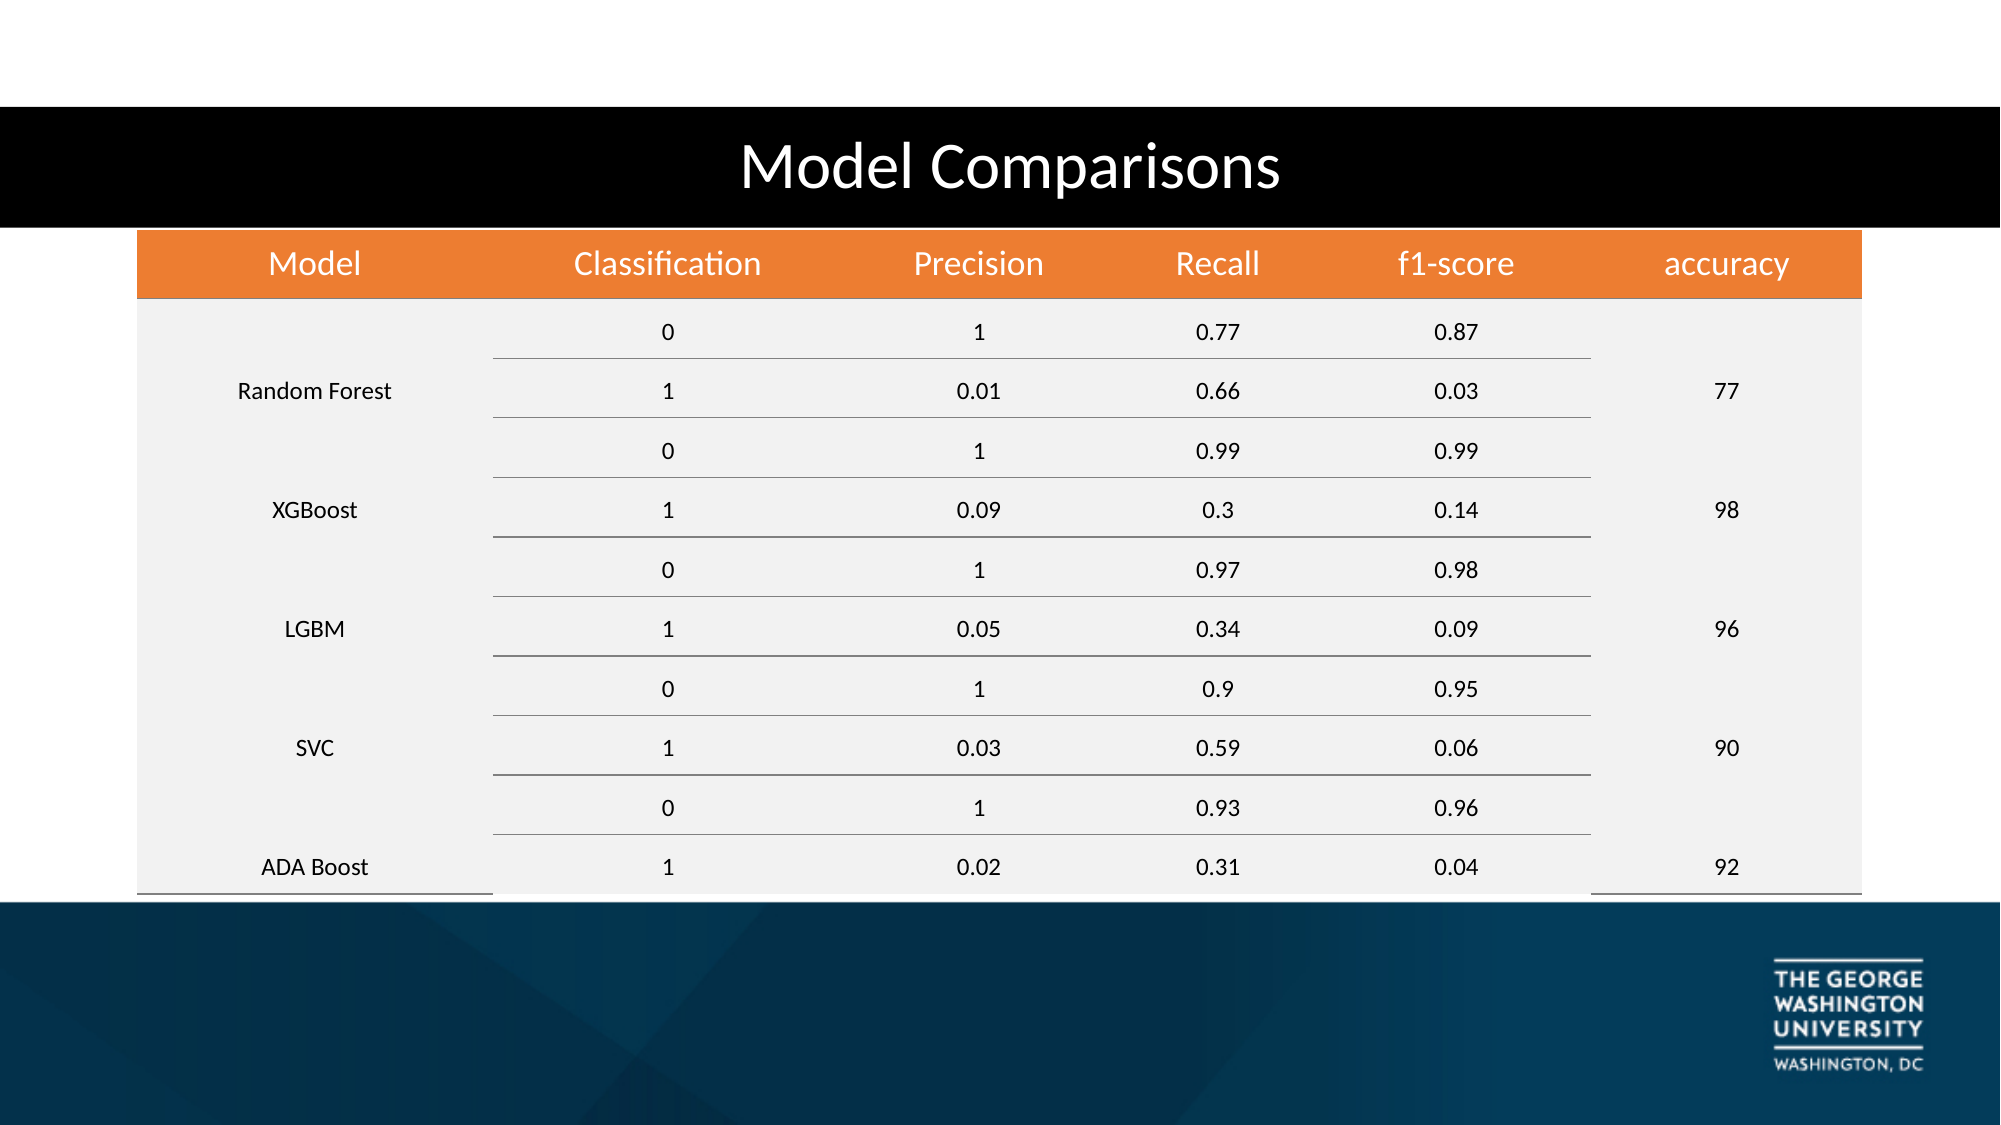

# Model Comparisons

| Model | Classification | Precision | Recall | f1-score | accuracy |
| --- | --- | --- | --- | --- | --- |
| Random Forest | 0 | 1 | 0.77 | 0.87 | 77 |
|  | 1 | 0.01 | 0.66 | 0.03 |  |
| XGBoost | 0 | 1 | 0.99 | 0.99 | 98 |
|  | 1 | 0.09 | 0.3 | 0.14 |  |
| LGBM | 0 | 1 | 0.97 | 0.98 | 96 |
|  | 1 | 0.05 | 0.34 | 0.09 |  |
| SVC | 0 | 1 | 0.9 | 0.95 | 90 |
|  | 1 | 0.03 | 0.59 | 0.06 |  |
| ADA Boost | 0 | 1 | 0.93 | 0.96 | 92 |
|  | 1 | 0.02 | 0.31 | 0.04 |  |